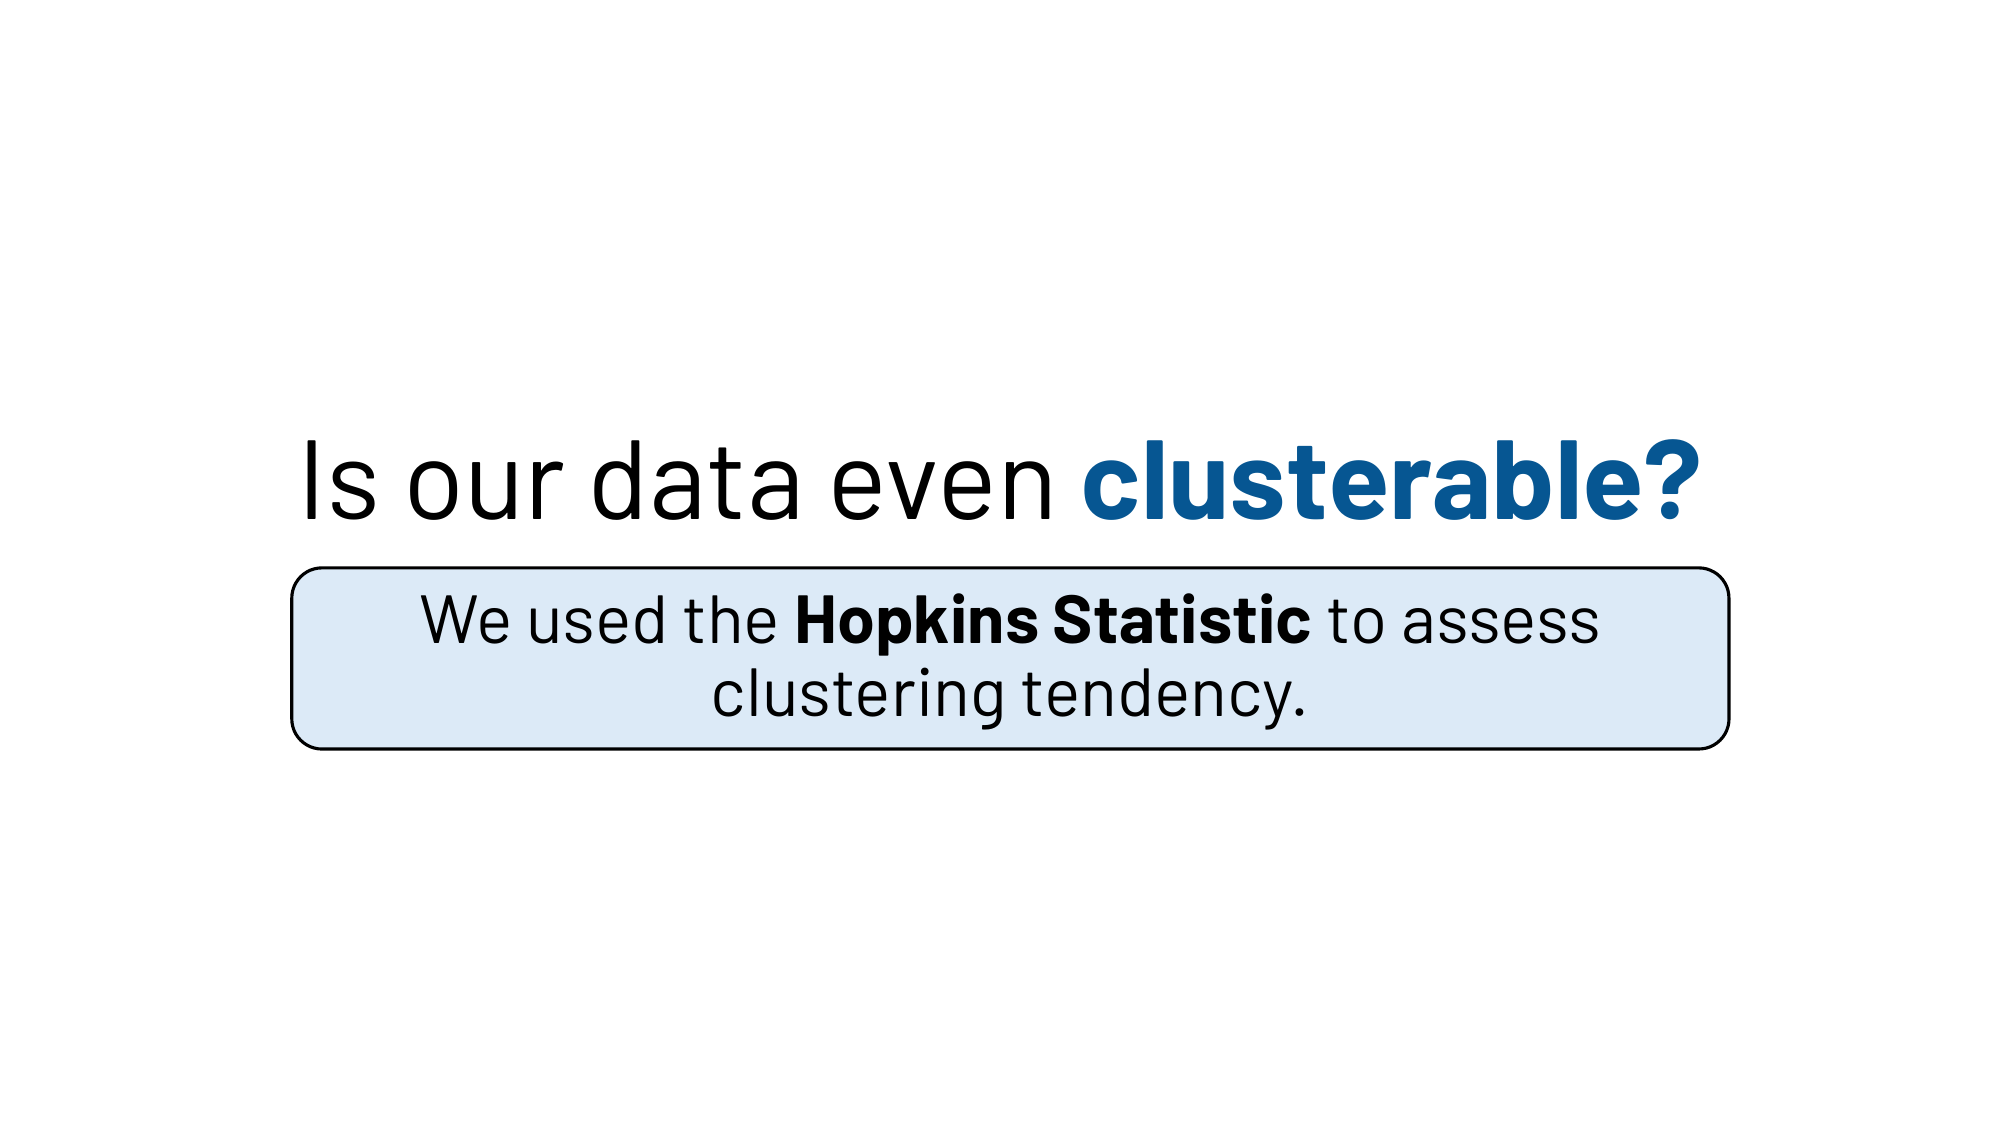

Is our data even clusterable?
We used the Hopkins Statistic to assess clustering tendency.